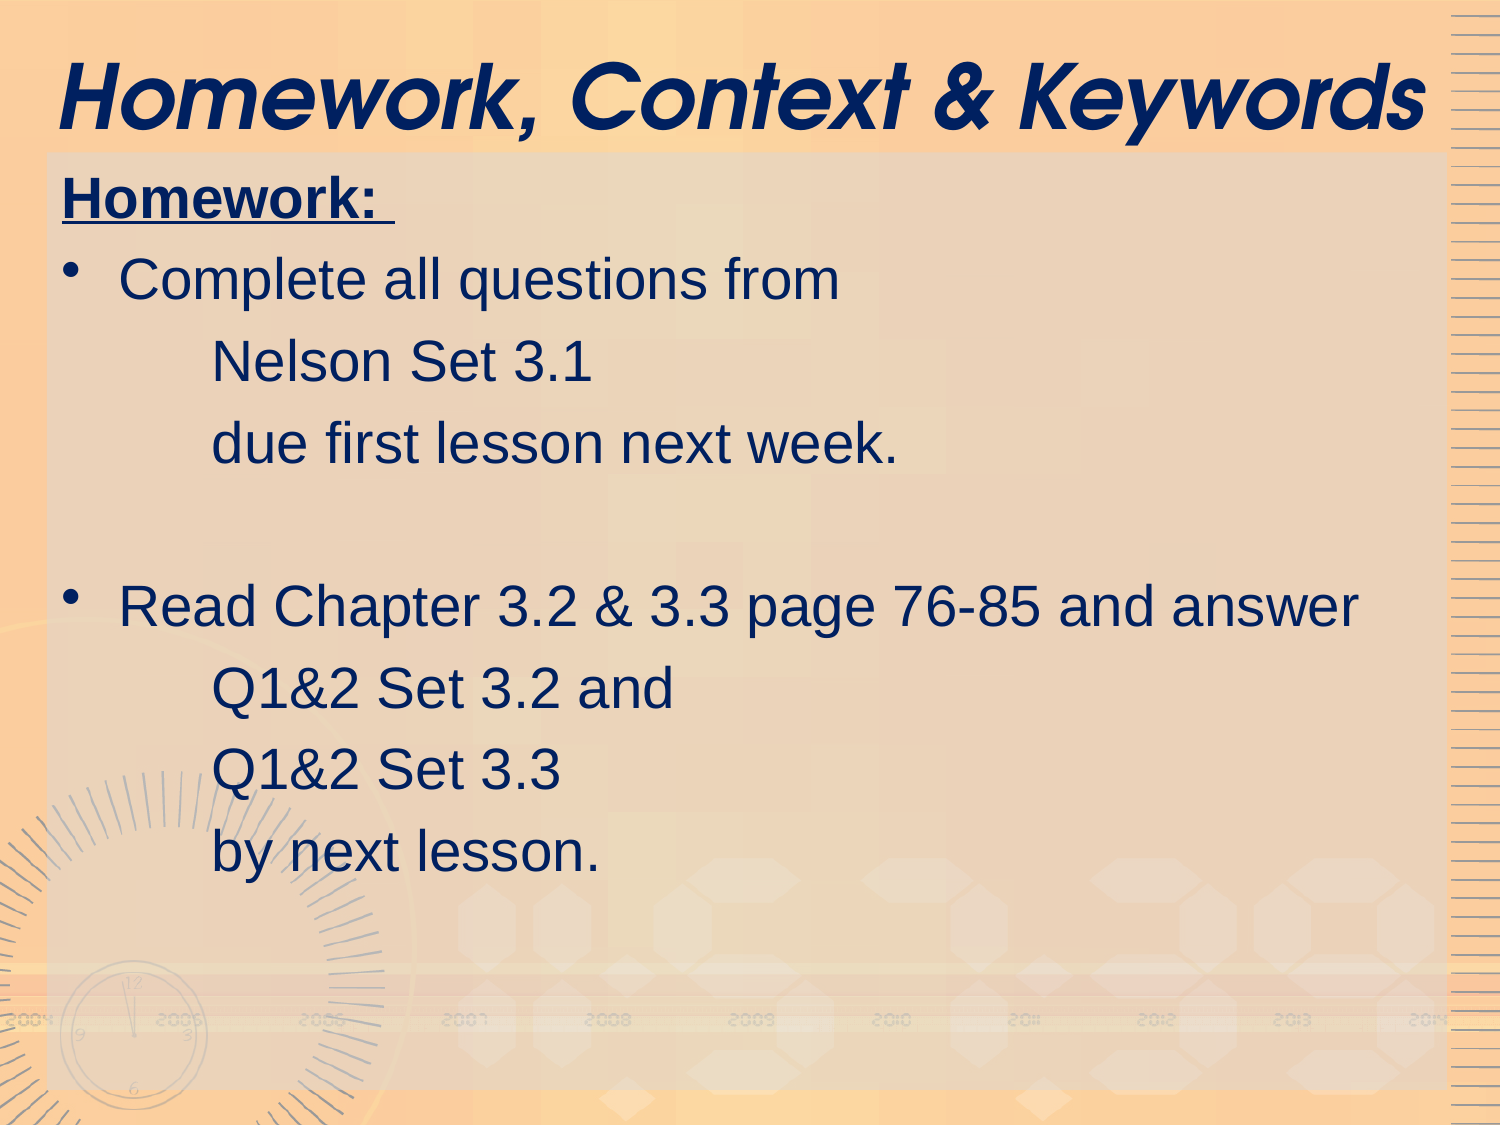

# Homework, Context & Keywords
Homework:
Complete all questions from
   	Nelson Set 3.1
	due first lesson next week.

Read Chapter 3.2 & 3.3 page 76-85 and answer
	Q1&2 Set 3.2 and
	Q1&2 Set 3.3
	by next lesson.